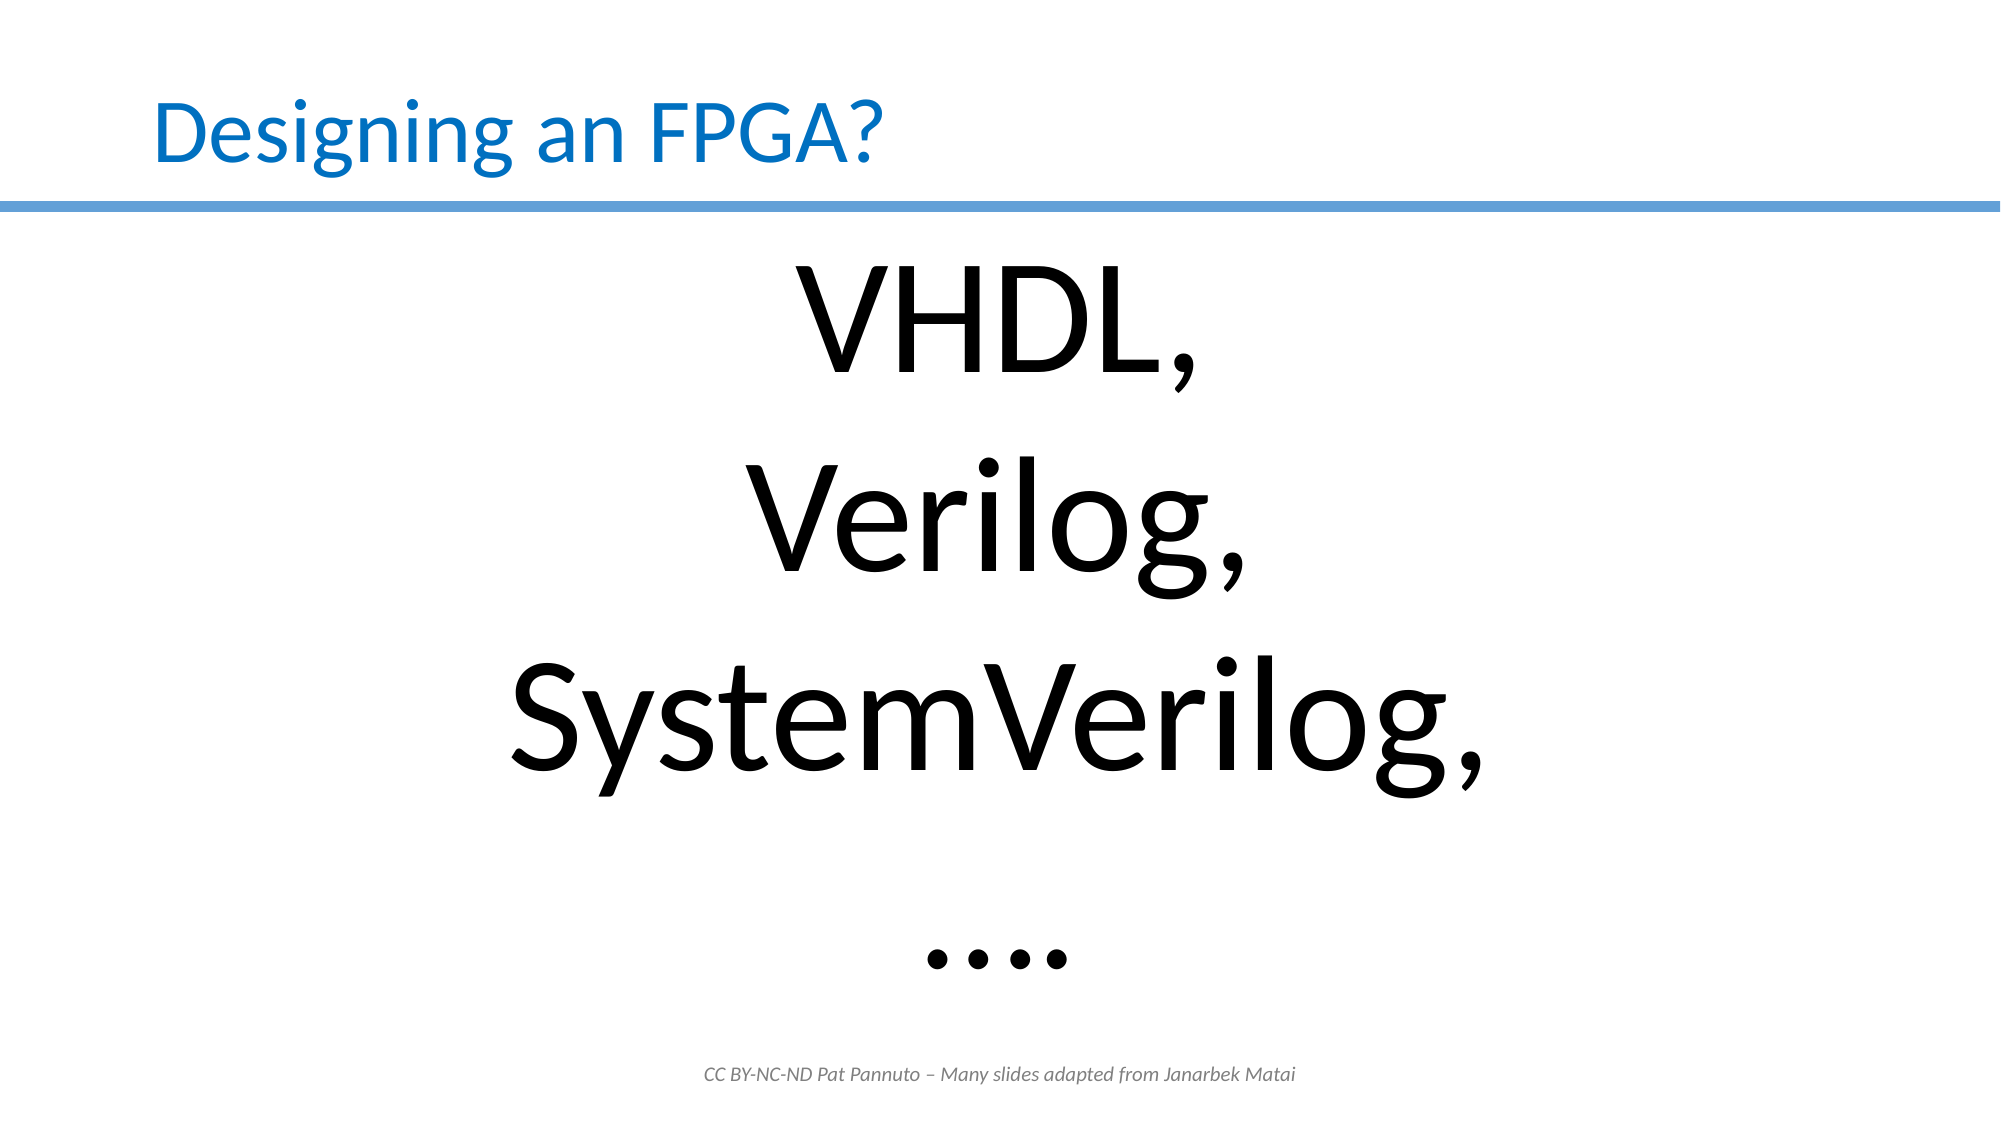

# Designing an FPGA?
VHDL,
Verilog,
SystemVerilog,
….
CC BY-NC-ND Pat Pannuto – Many slides adapted from Janarbek Matai